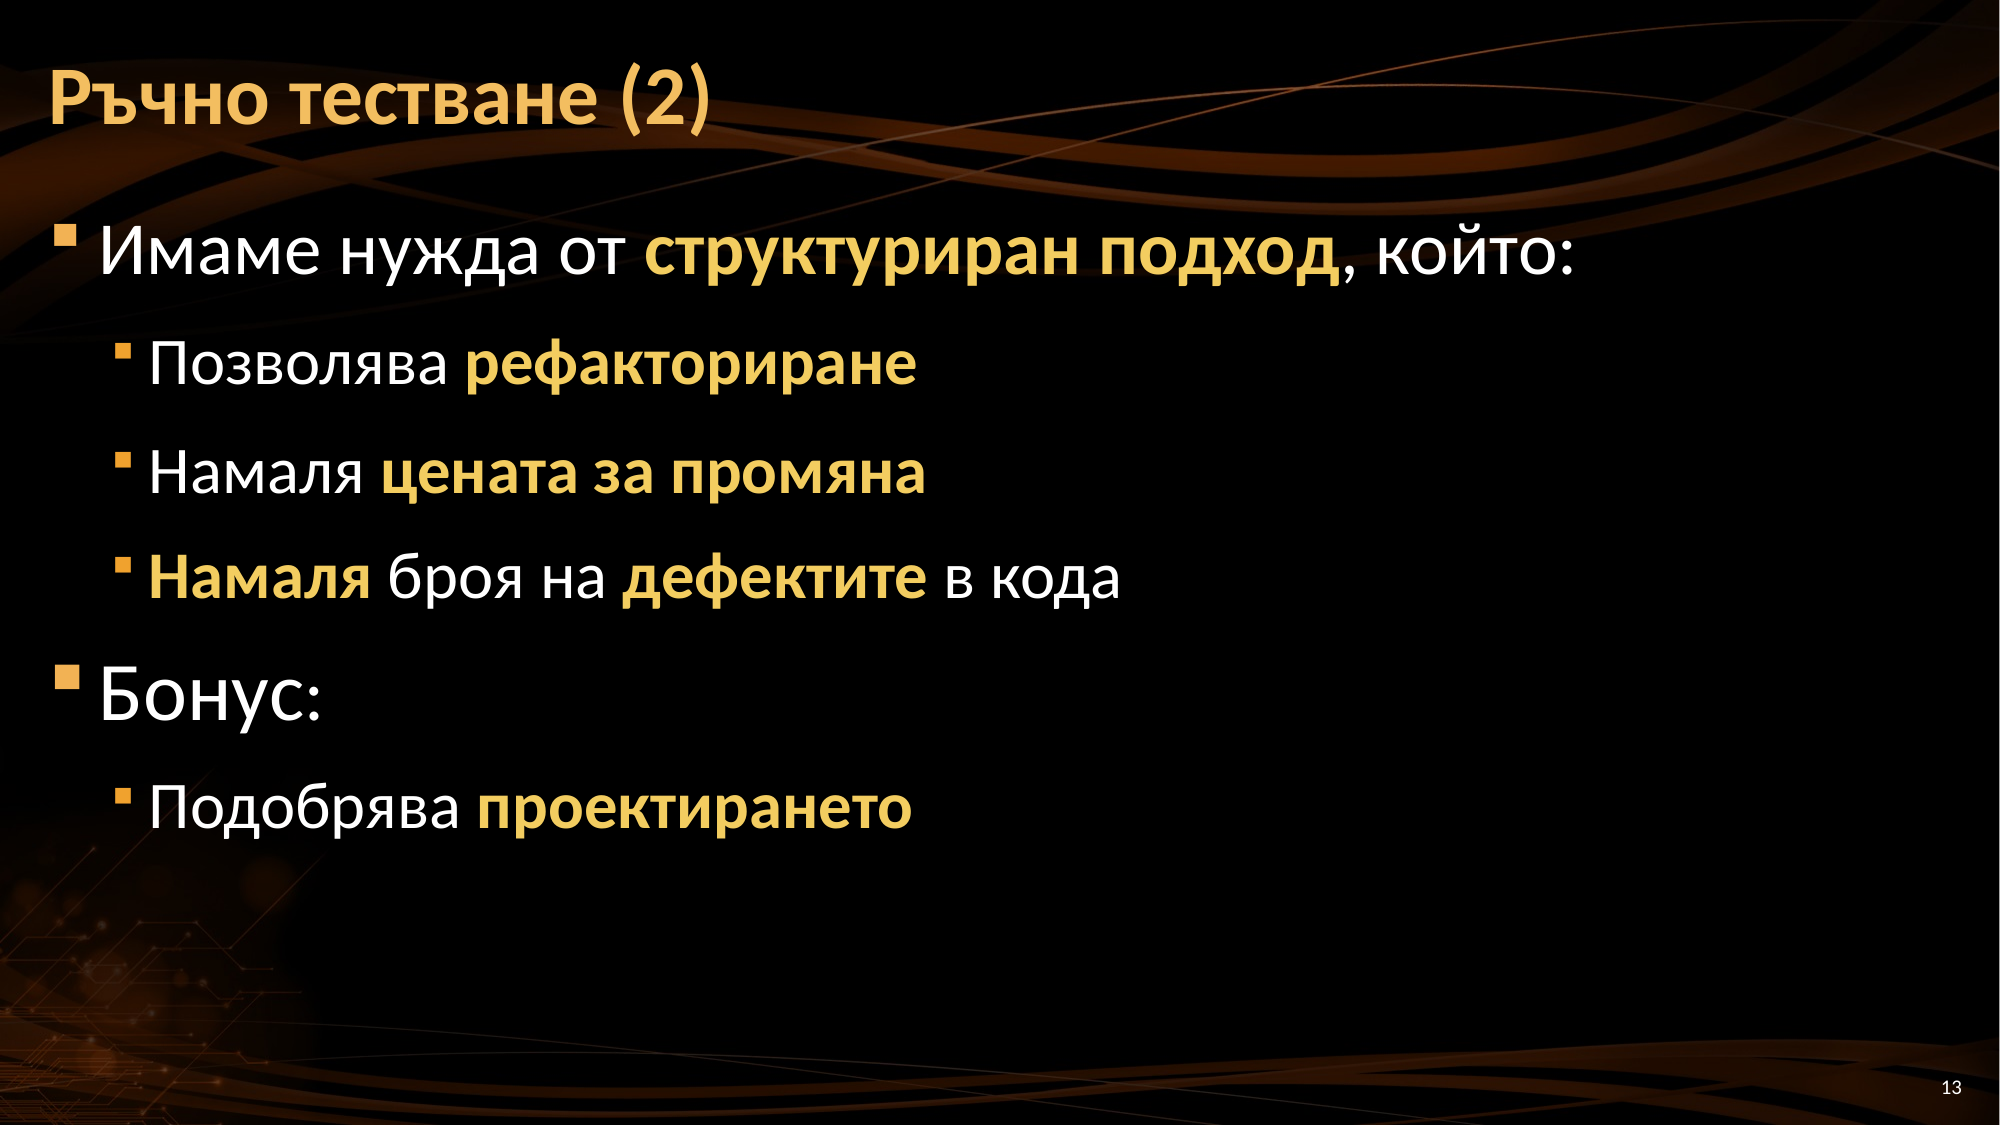

# Ръчно тестване (2)
Имаме нужда от структуриран подход, който:
Позволява рефакториране
Намаля цената за промяна
Намаля броя на дефектите в кода
Бонус:
Подобрява проектирането

13